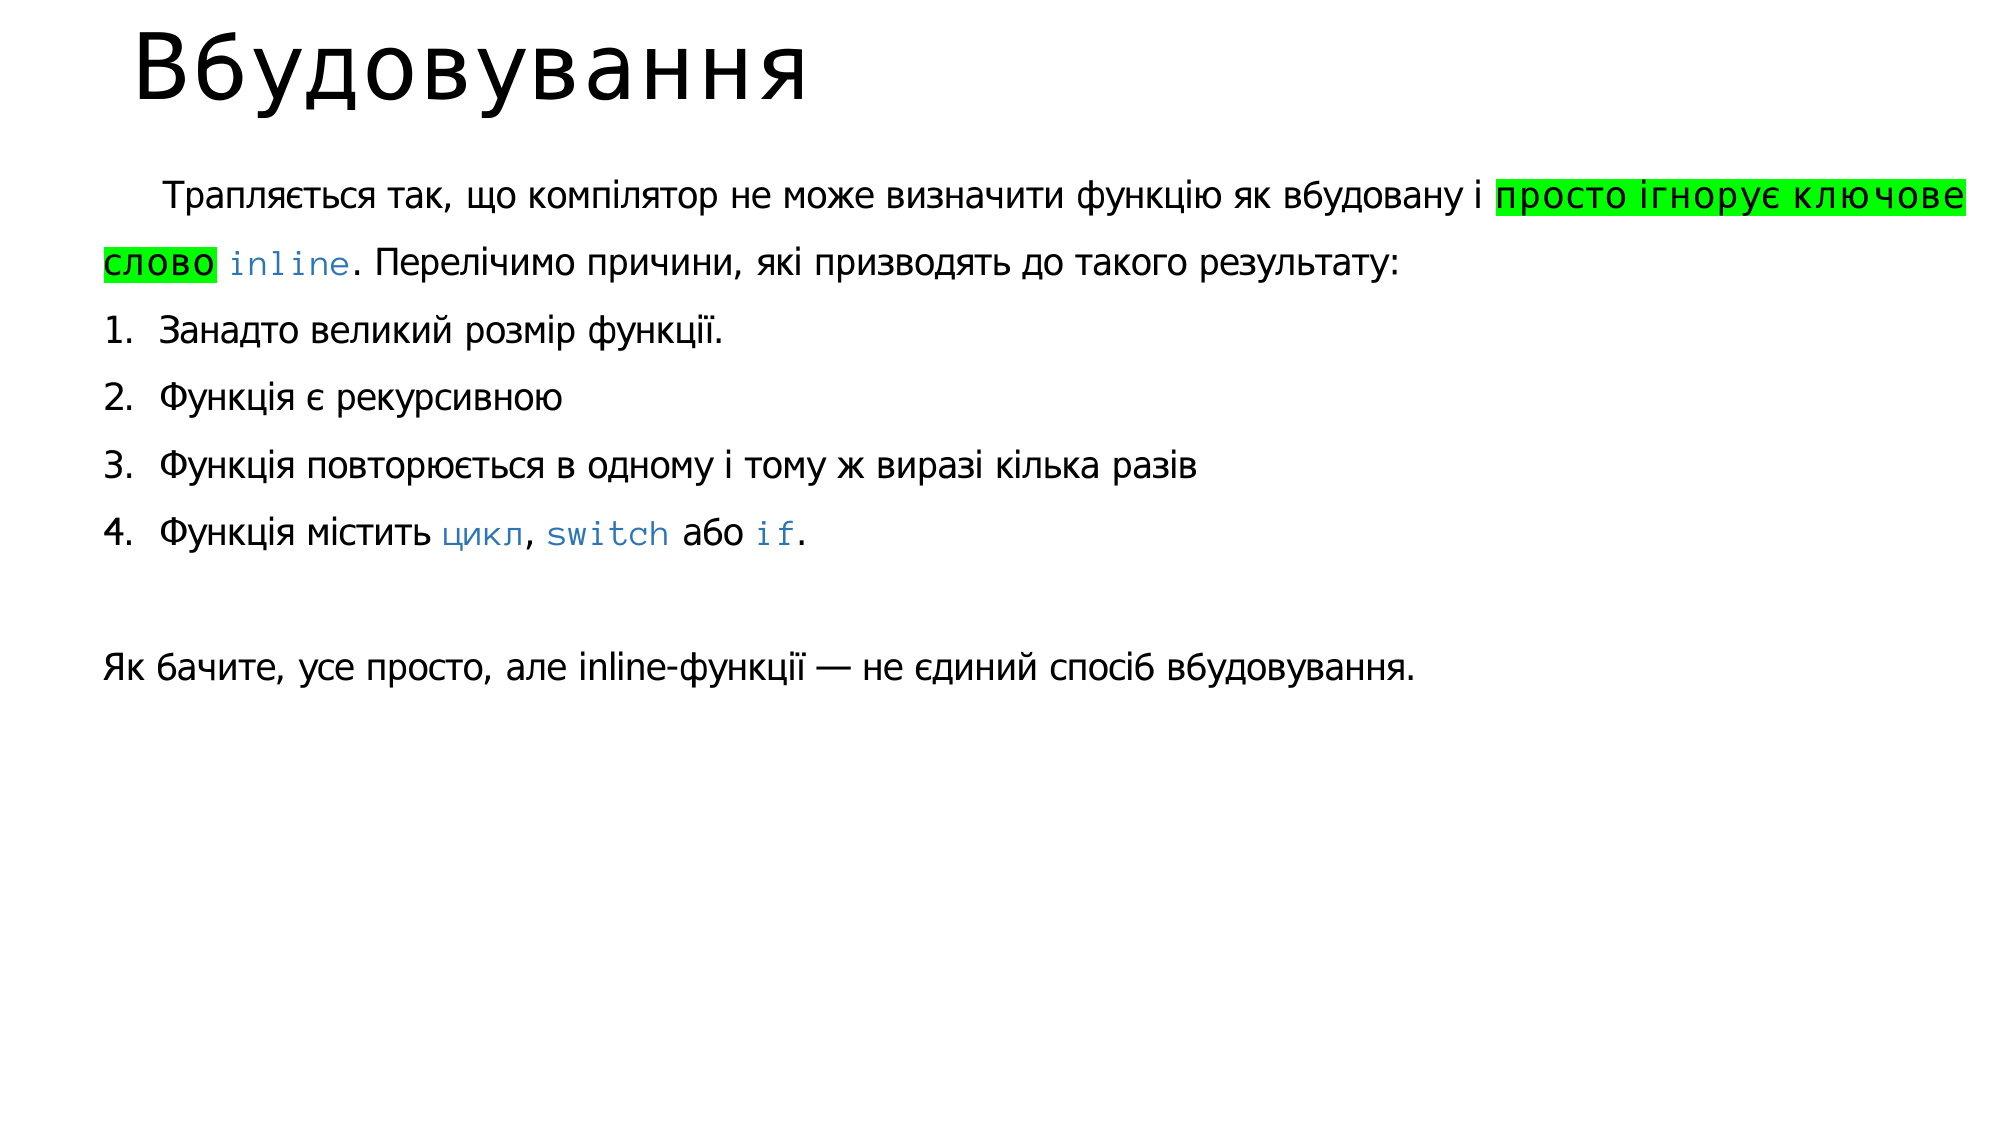

# Вбудовування
Трапляється так, що компілятор не може визначити функцію як вбудовану і просто ігнорує ключове слово inline. Перелічимо причини, які призводять до такого результату:
Занадто великий розмір функції.
Функція є рекурсивною
Функція повторюється в одному і тому ж виразі кілька разів
Функція містить цикл, switch або if.

Як бачите, усе просто, але inline-функції — не єдиний спосіб вбудовування.